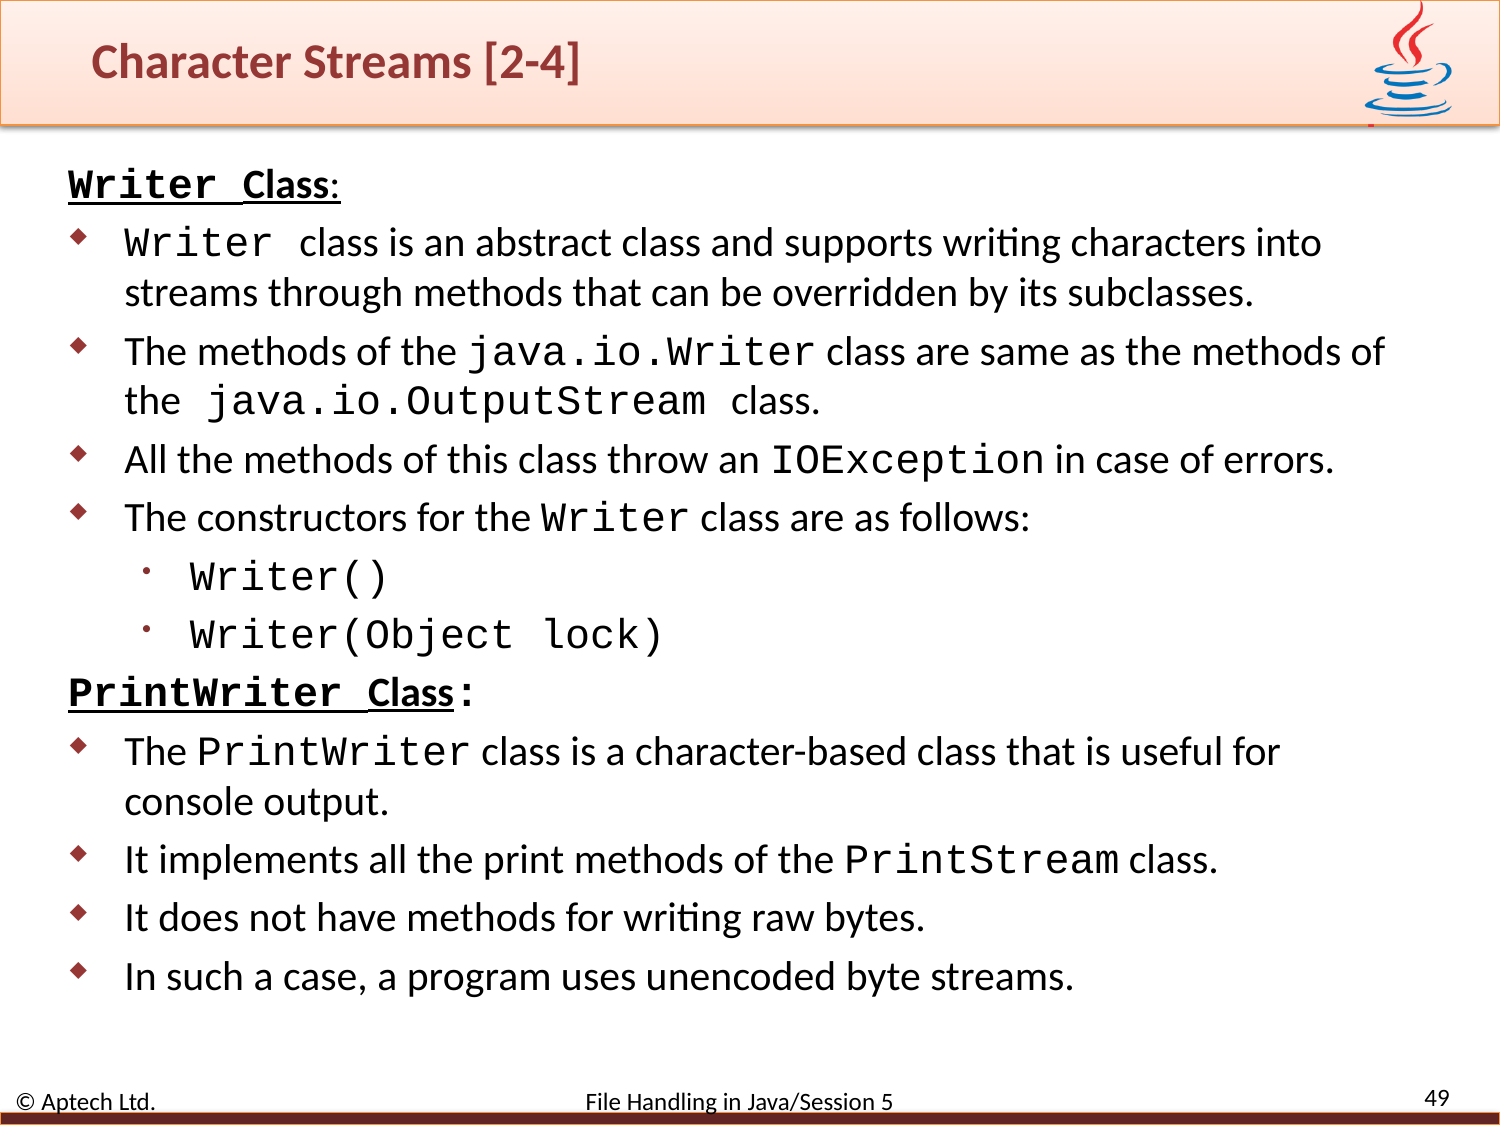

# Character Streams [2-4]
Writer Class:
Writer class is an abstract class and supports writing characters into streams through methods that can be overridden by its subclasses.
The methods of the java.io.Writer class are same as the methods of the java.io.OutputStream class.
All the methods of this class throw an IOException in case of errors.
The constructors for the Writer class are as follows:
Writer()
Writer(Object lock)
PrintWriter Class:
The PrintWriter class is a character-based class that is useful for console output.
It implements all the print methods of the PrintStream class.
It does not have methods for writing raw bytes.
In such a case, a program uses unencoded byte streams.
49
© Aptech Ltd.                                                                           File Handling in Java/Session 5